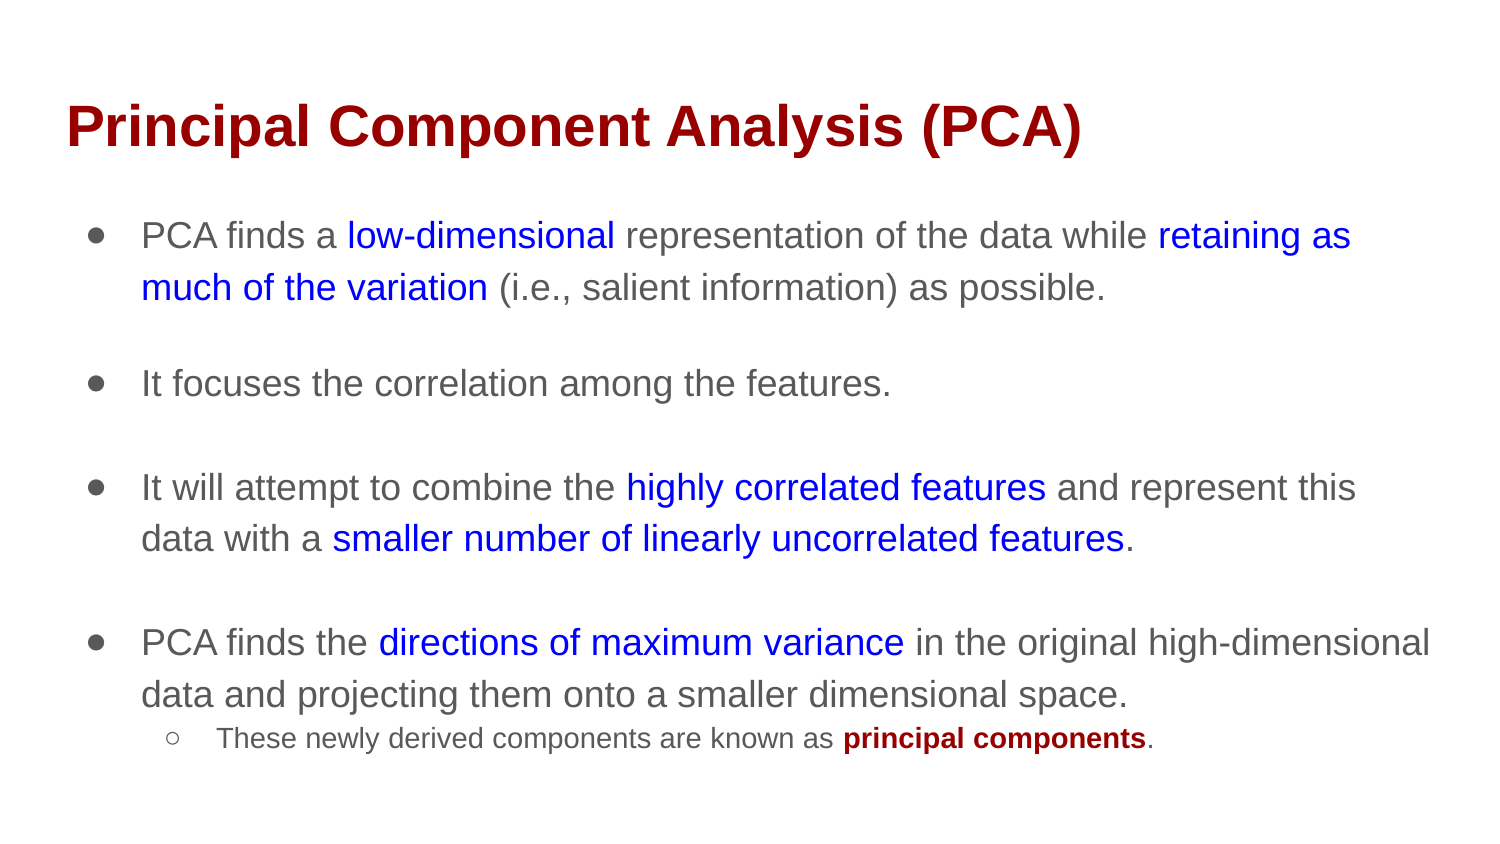

# Principal Component Analysis (PCA)
PCA finds a low-dimensional representation of the data while retaining as much of the variation (i.e., salient information) as possible.
It focuses the correlation among the features.
It will attempt to combine the highly correlated features and represent this data with a smaller number of linearly uncorrelated features.
PCA finds the directions of maximum variance in the original high-dimensional data and projecting them onto a smaller dimensional space.
These newly derived components are known as principal components.